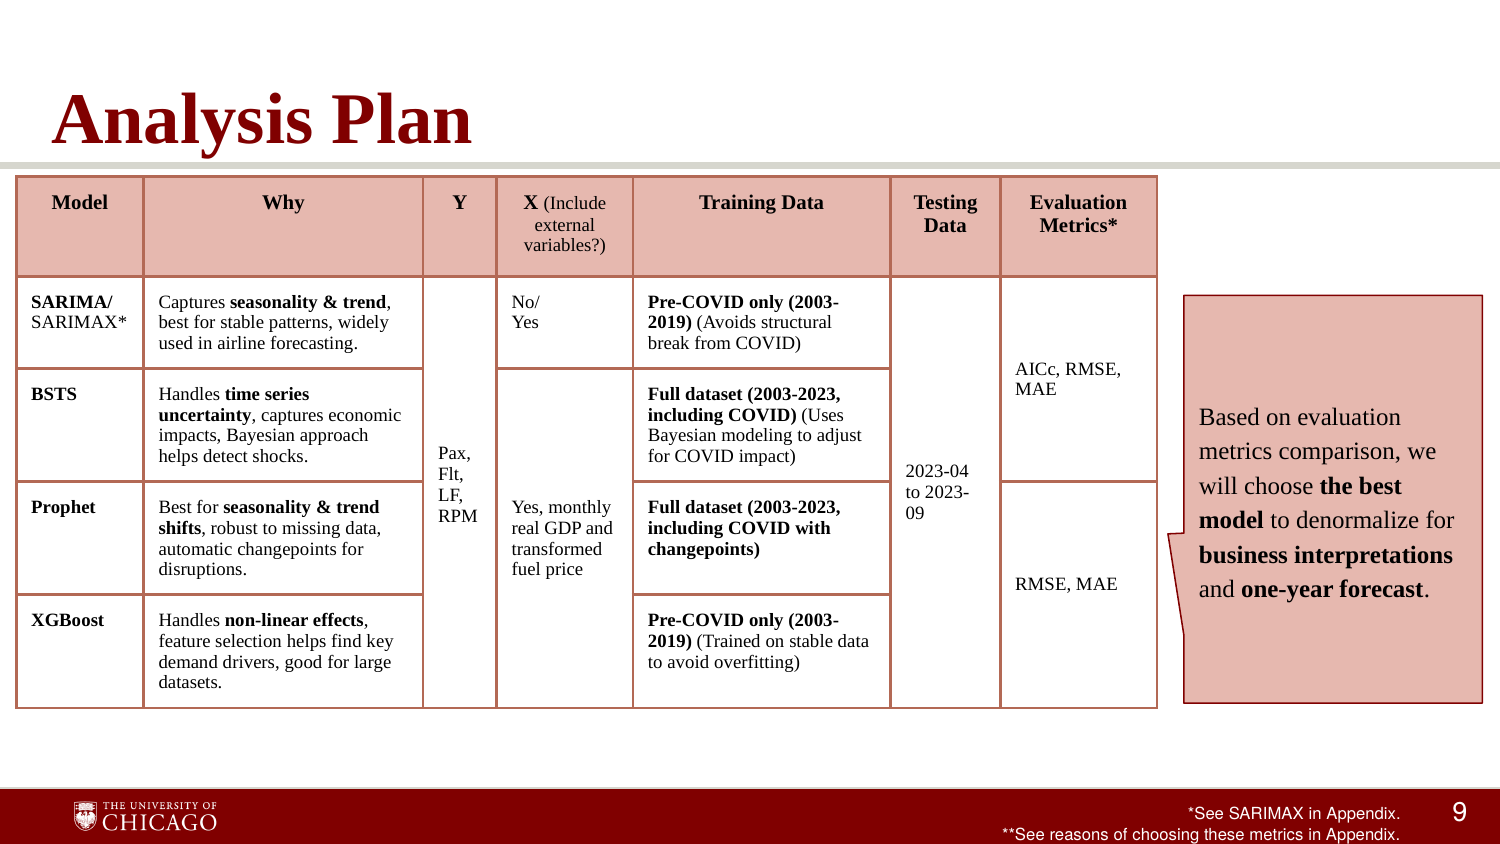

# Analysis Plan
| Model | Why | Y | X (Include external variables?) | Training Data | Testing Data | Evaluation Metrics\* |
| --- | --- | --- | --- | --- | --- | --- |
| SARIMA/ SARIMAX\* | Captures seasonality & trend, best for stable patterns, widely used in airline forecasting. | Pax, Flt, LF, RPM | No/ Yes | Pre-COVID only (2003-2019) (Avoids structural break from COVID) | 2023-04 to 2023-09 | AICc, RMSE, MAE |
| BSTS | Handles time series uncertainty, captures economic impacts, Bayesian approach helps detect shocks. |  | Yes, monthly real GDP and transformed fuel price | Full dataset (2003-2023, including COVID) (Uses Bayesian modeling to adjust for COVID impact) |  |  |
| Prophet | Best for seasonality & trend shifts, robust to missing data, automatic changepoints for disruptions. |  |  | Full dataset (2003-2023, including COVID with changepoints) |  | RMSE, MAE |
| XGBoost | Handles non-linear effects, feature selection helps find key demand drivers, good for large datasets. |  |  | Pre-COVID only (2003-2019) (Trained on stable data to avoid overfitting) |  |  |
Based on evaluation metrics comparison, we will choose the best model to denormalize for business interpretations and one-year forecast.
9
*See SARIMAX in Appendix.
**See reasons of choosing these metrics in Appendix.